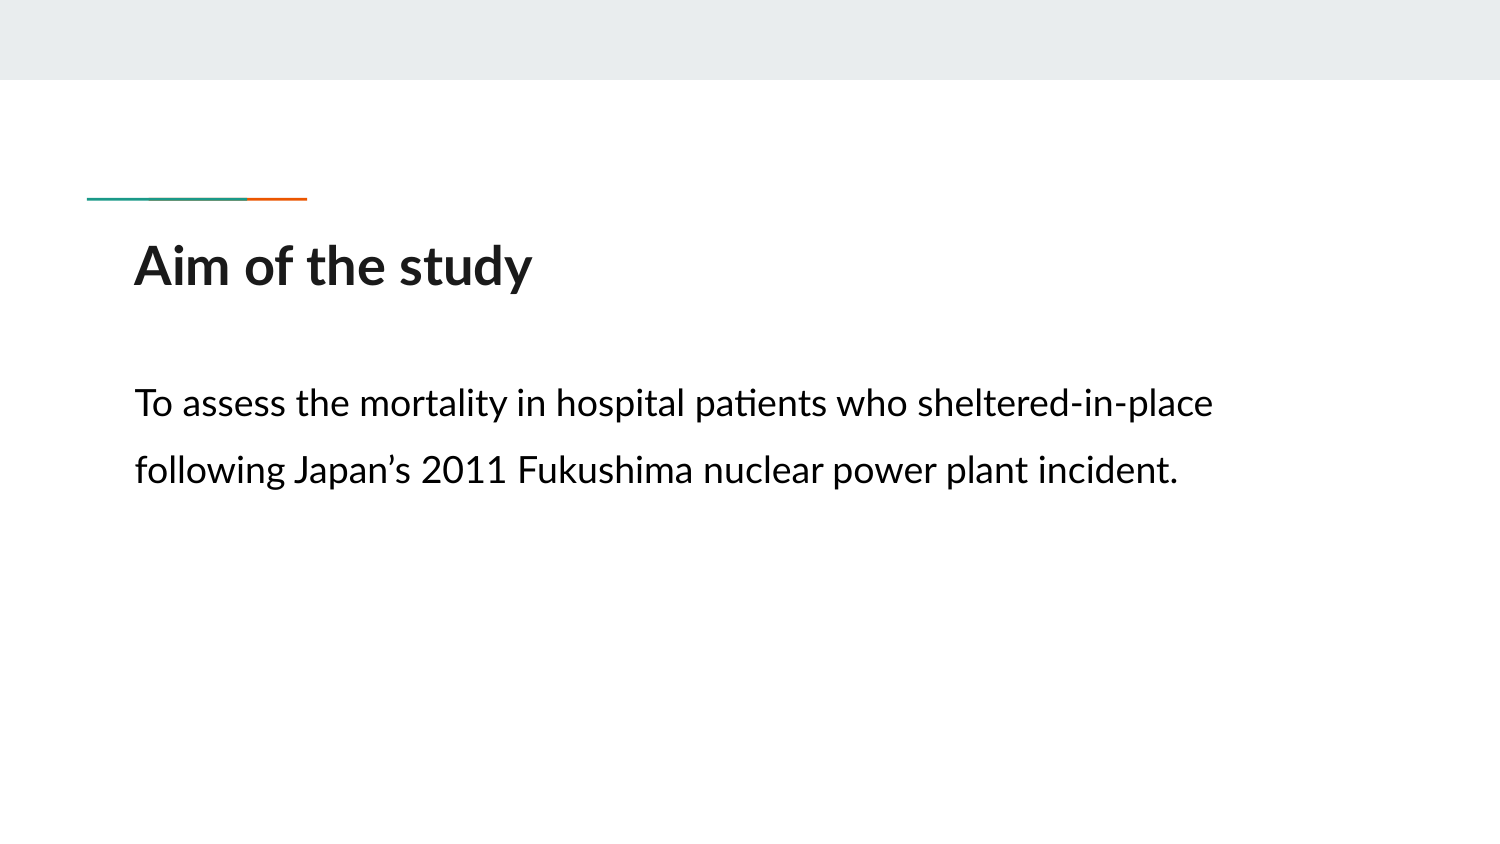

# Aim of the study
To assess the mortality in hospital patients who sheltered-in-place following Japan’s 2011 Fukushima nuclear power plant incident.